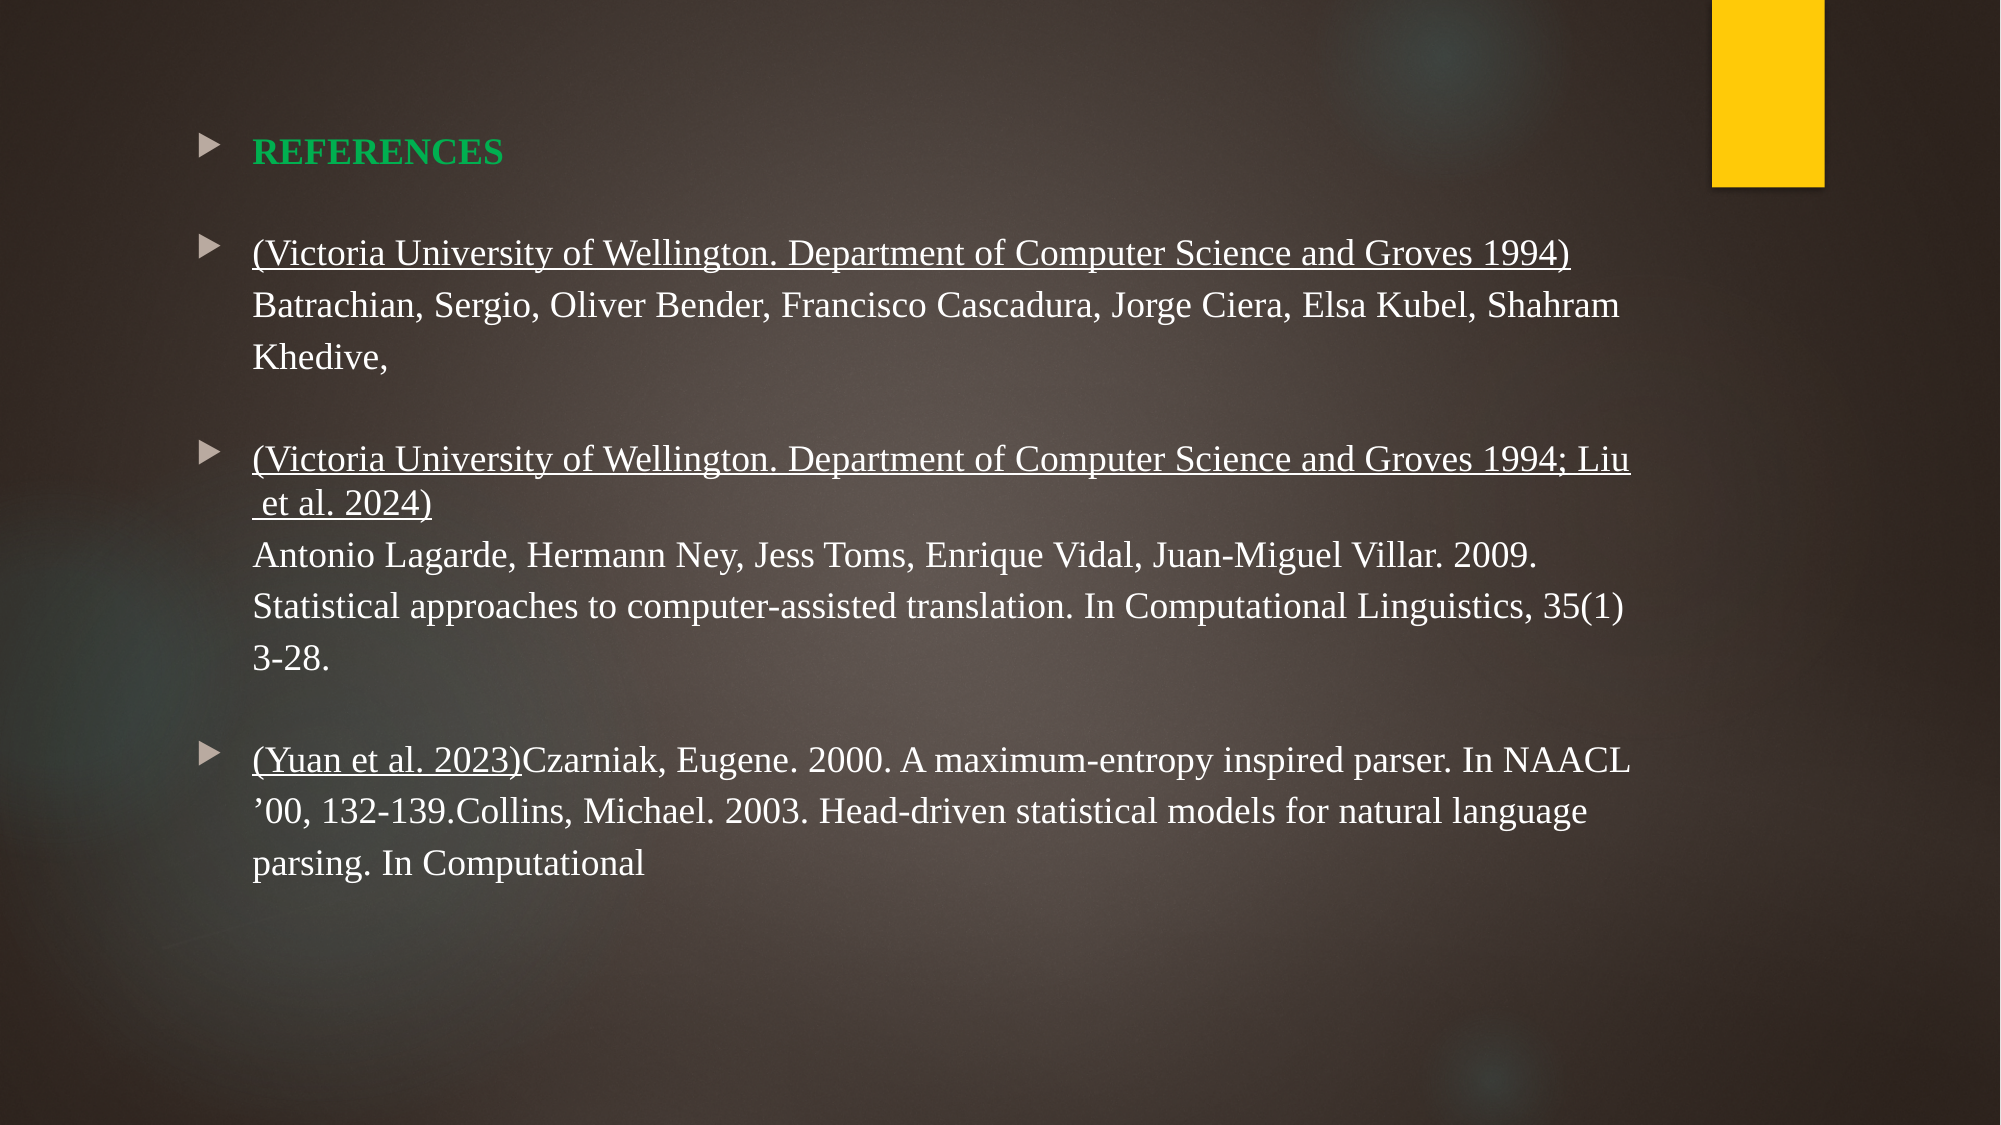

REFERENCES
(Victoria University of Wellington. Department of Computer Science and Groves 1994)Batrachian, Sergio, Oliver Bender, Francisco Cascadura, Jorge Ciera, Elsa Kubel, Shahram Khedive,
(Victoria University of Wellington. Department of Computer Science and Groves 1994; Liu et al. 2024)Antonio Lagarde, Hermann Ney, Jess Toms, Enrique Vidal, Juan-Miguel Villar. 2009. Statistical approaches to computer-assisted translation. In Computational Linguistics, 35(1) 3-28.
(Yuan et al. 2023)Czarniak, Eugene. 2000. A maximum-entropy inspired parser. In NAACL ’00, 132-139.Collins, Michael. 2003. Head-driven statistical models for natural language parsing. In Computational